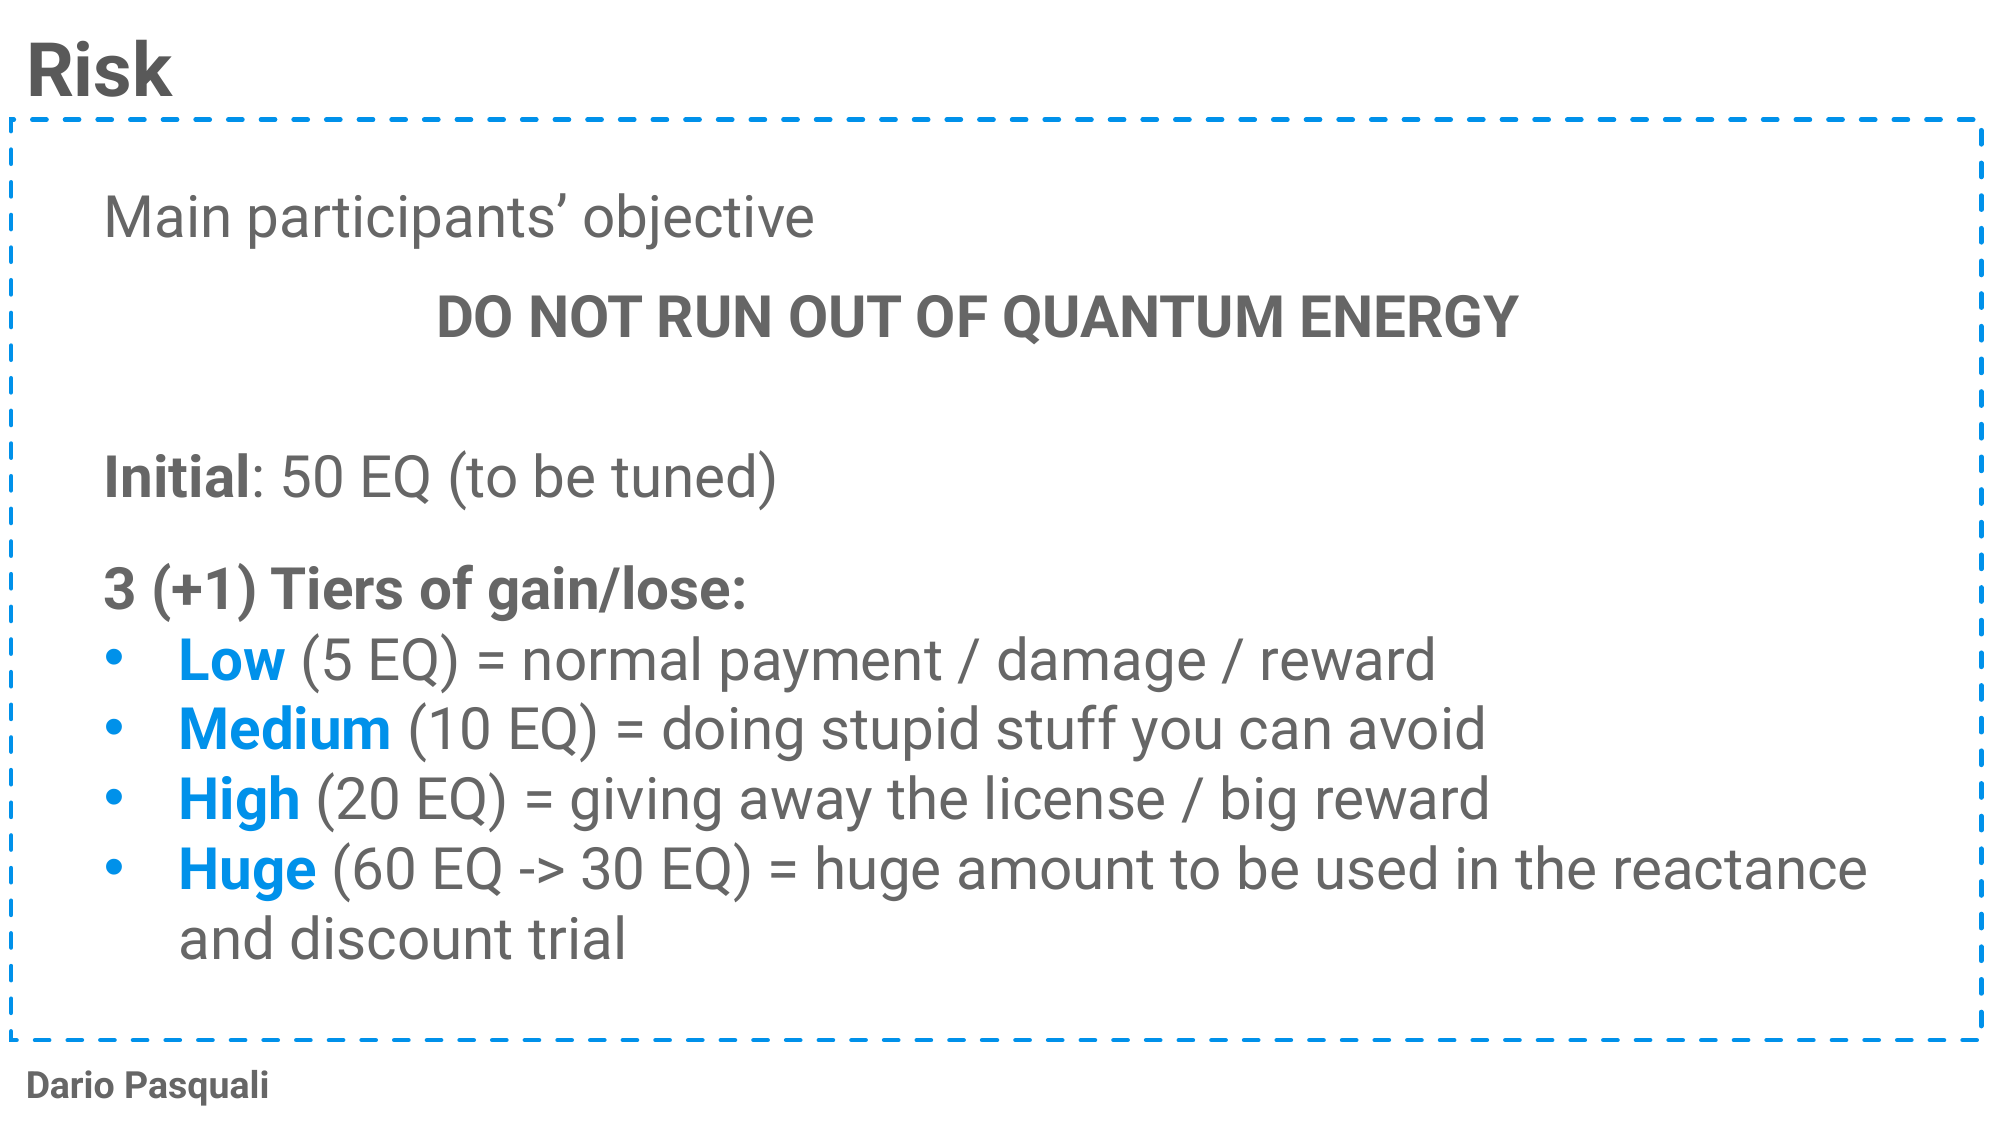

Risk

Main participants’ objective

DO NOT RUN OUT OF QUANTUM ENERGY
Initial: 50 EQ (to be tuned)
3 (+1) Tiers of gain/lose:
Low (5 EQ) = normal payment / damage / reward
Medium (10 EQ) = doing stupid stuff you can avoid
High (20 EQ) = giving away the license / big reward
Huge (60 EQ -> 30 EQ) = huge amount to be used in the reactance and discount trial
Dario Pasquali